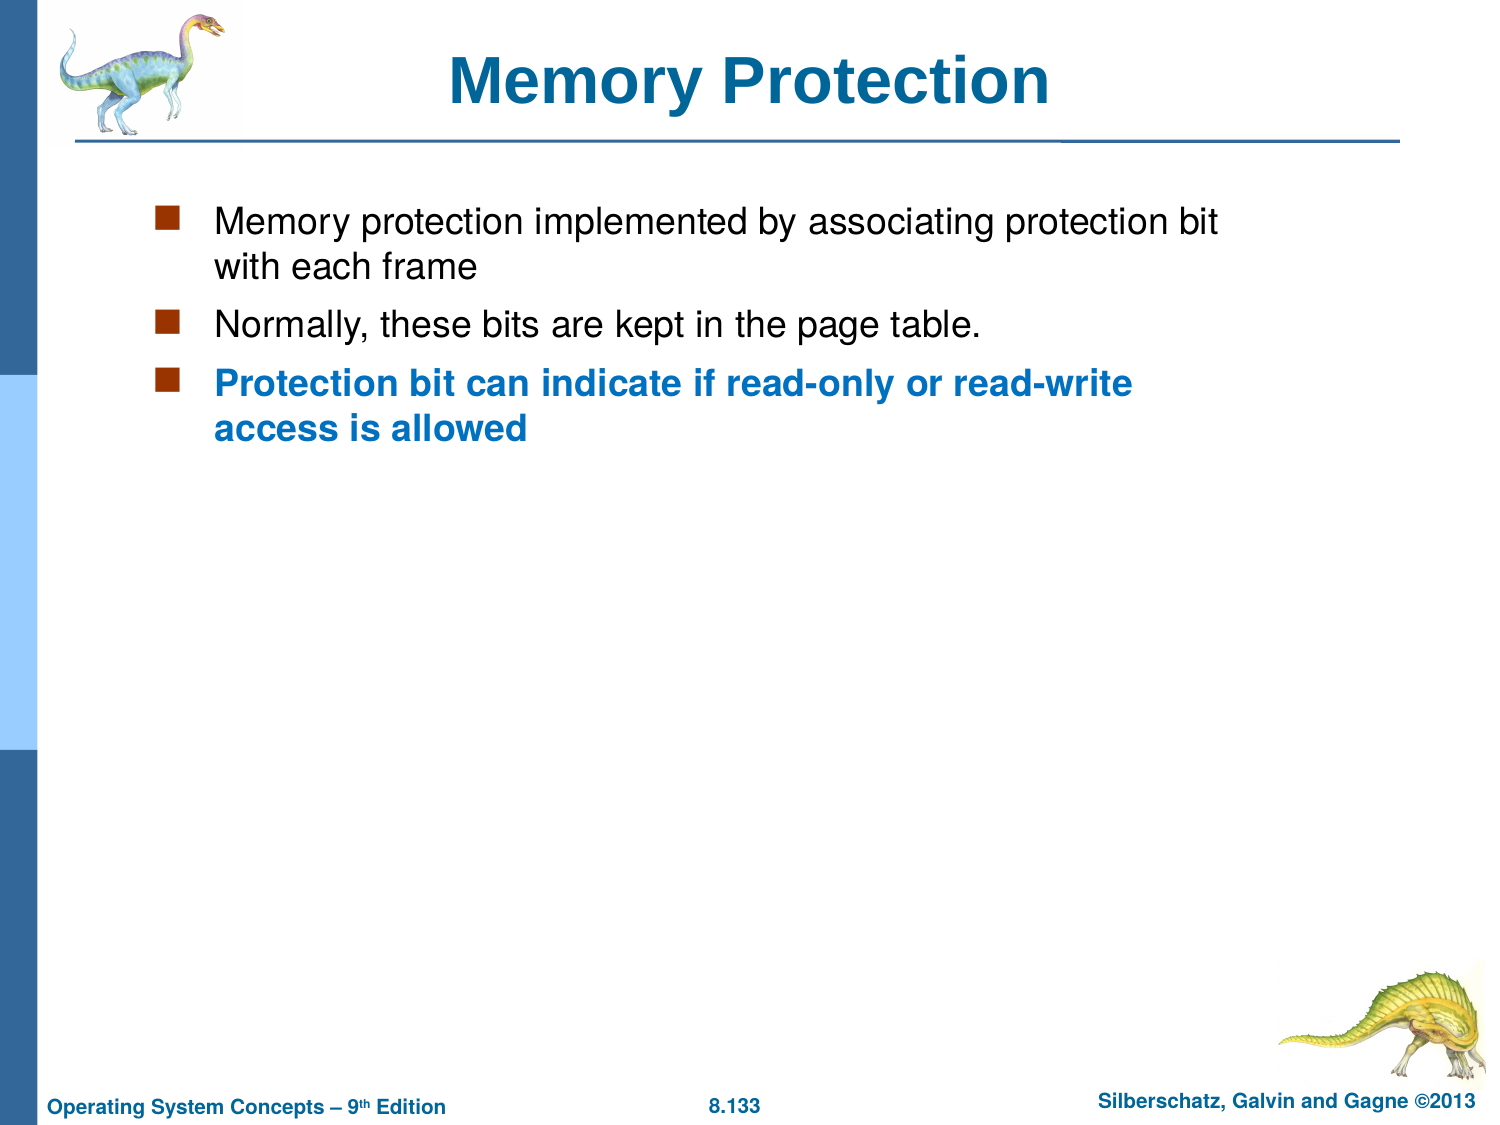

# Memory Protection
Memory protection implemented by associating protection bit with each frame
Normally, these bits are kept in the page table.
Protection bit can indicate if read-only or read-write access is allowed